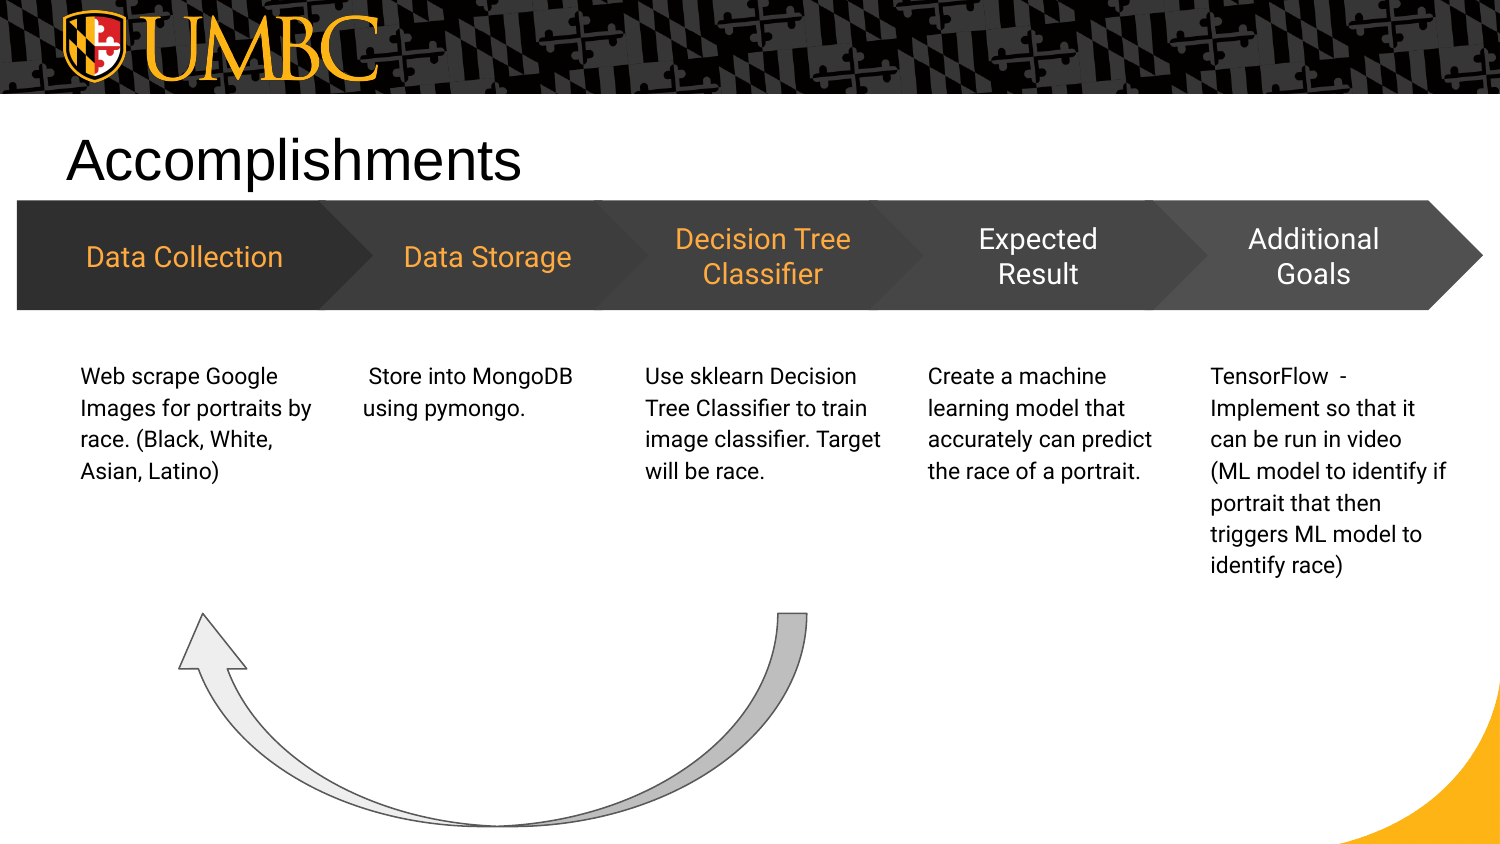

# Accomplishments

Data Storage
 Store into MongoDB using pymongo.
Decision Tree Classifier
Use sklearn Decision Tree Classifier to train image classifier. Target will be race.

Expected Result
Create a machine learning model that accurately can predict the race of a portrait.
Additional Goals
TensorFlow  - Implement so that it can be run in video (ML model to identify if portrait that then triggers ML model to identify race)

Data Collection
Web scrape Google Images for portraits by race. (Black, White, Asian, Latino)